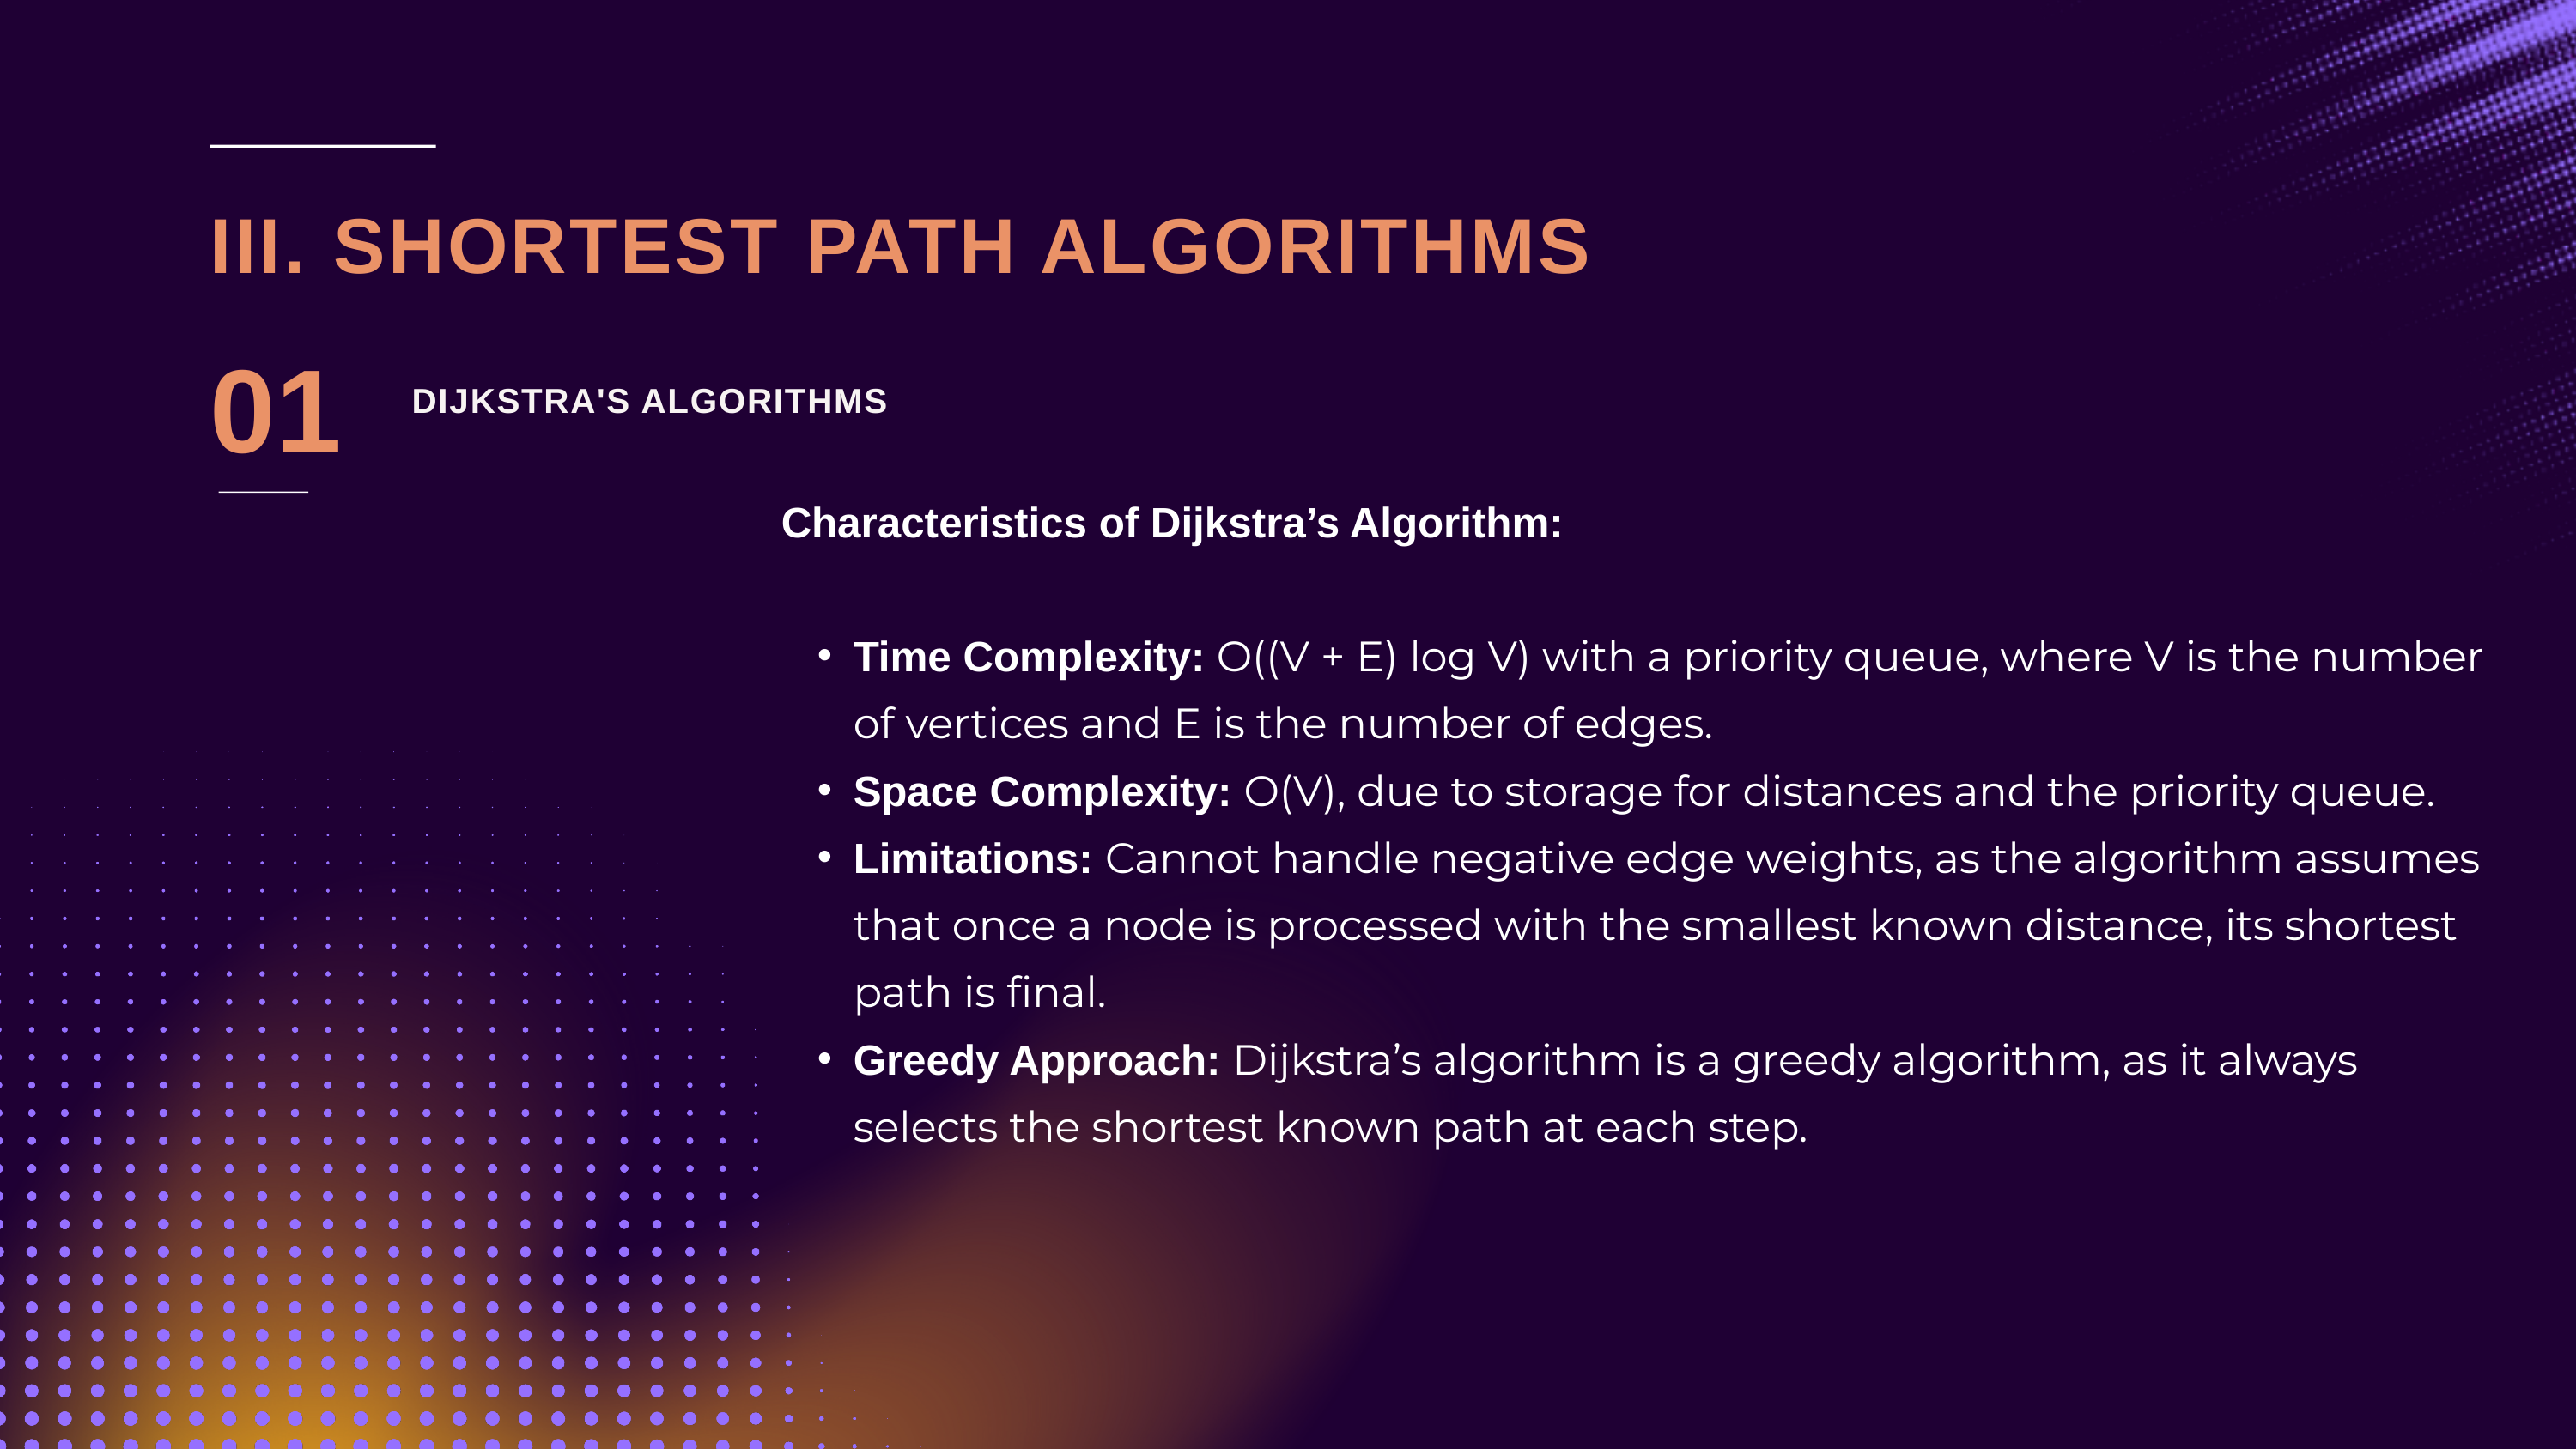

III. SHORTEST PATH ALGORITHMS
01
DIJKSTRA'S ALGORITHMS
Characteristics of Dijkstra’s Algorithm:

Time Complexity: O((V + E) log V) with a priority queue, where V is the number of vertices and E is the number of edges.
Space Complexity: O(V), due to storage for distances and the priority queue.
Limitations: Cannot handle negative edge weights, as the algorithm assumes that once a node is processed with the smallest known distance, its shortest path is final.
Greedy Approach: Dijkstra’s algorithm is a greedy algorithm, as it always selects the shortest known path at each step.